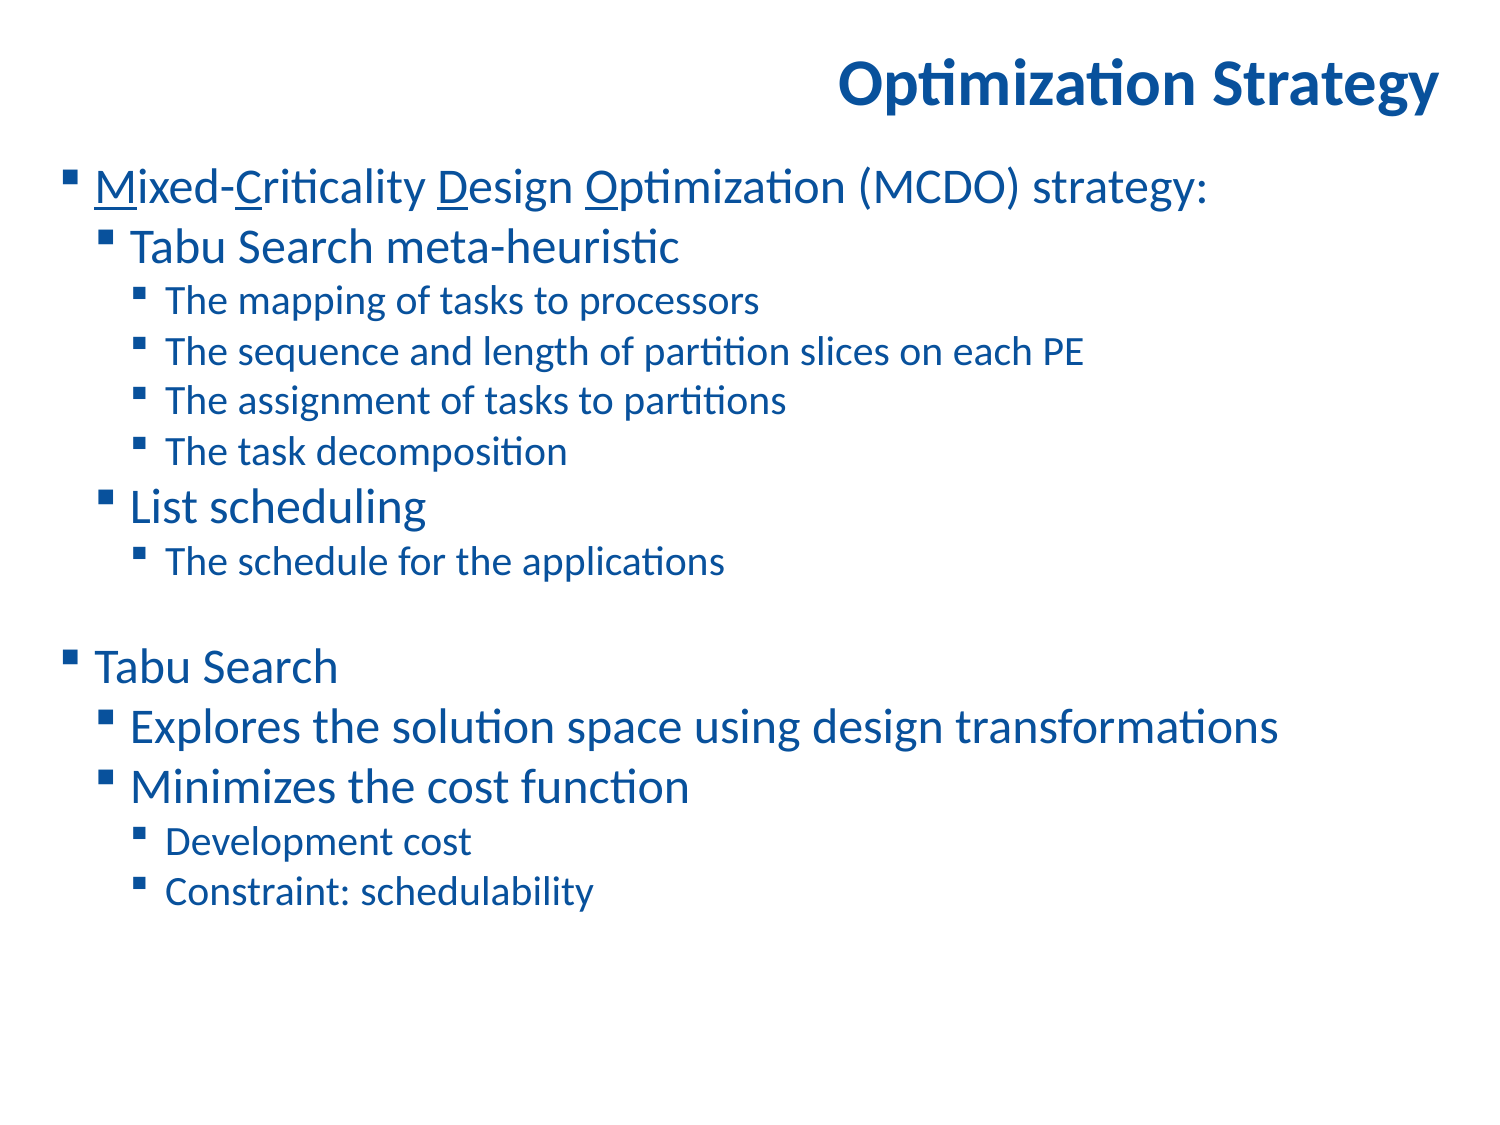

Optimization Strategy
Mixed-Criticality Design Optimization (MCDO) strategy:
Tabu Search meta-heuristic
The mapping of tasks to processors
The sequence and length of partition slices on each PE
The assignment of tasks to partitions
The task decomposition
List scheduling
The schedule for the applications

Tabu Search
Explores the solution space using design transformations
Minimizes the cost function
Development cost
Constraint: schedulability